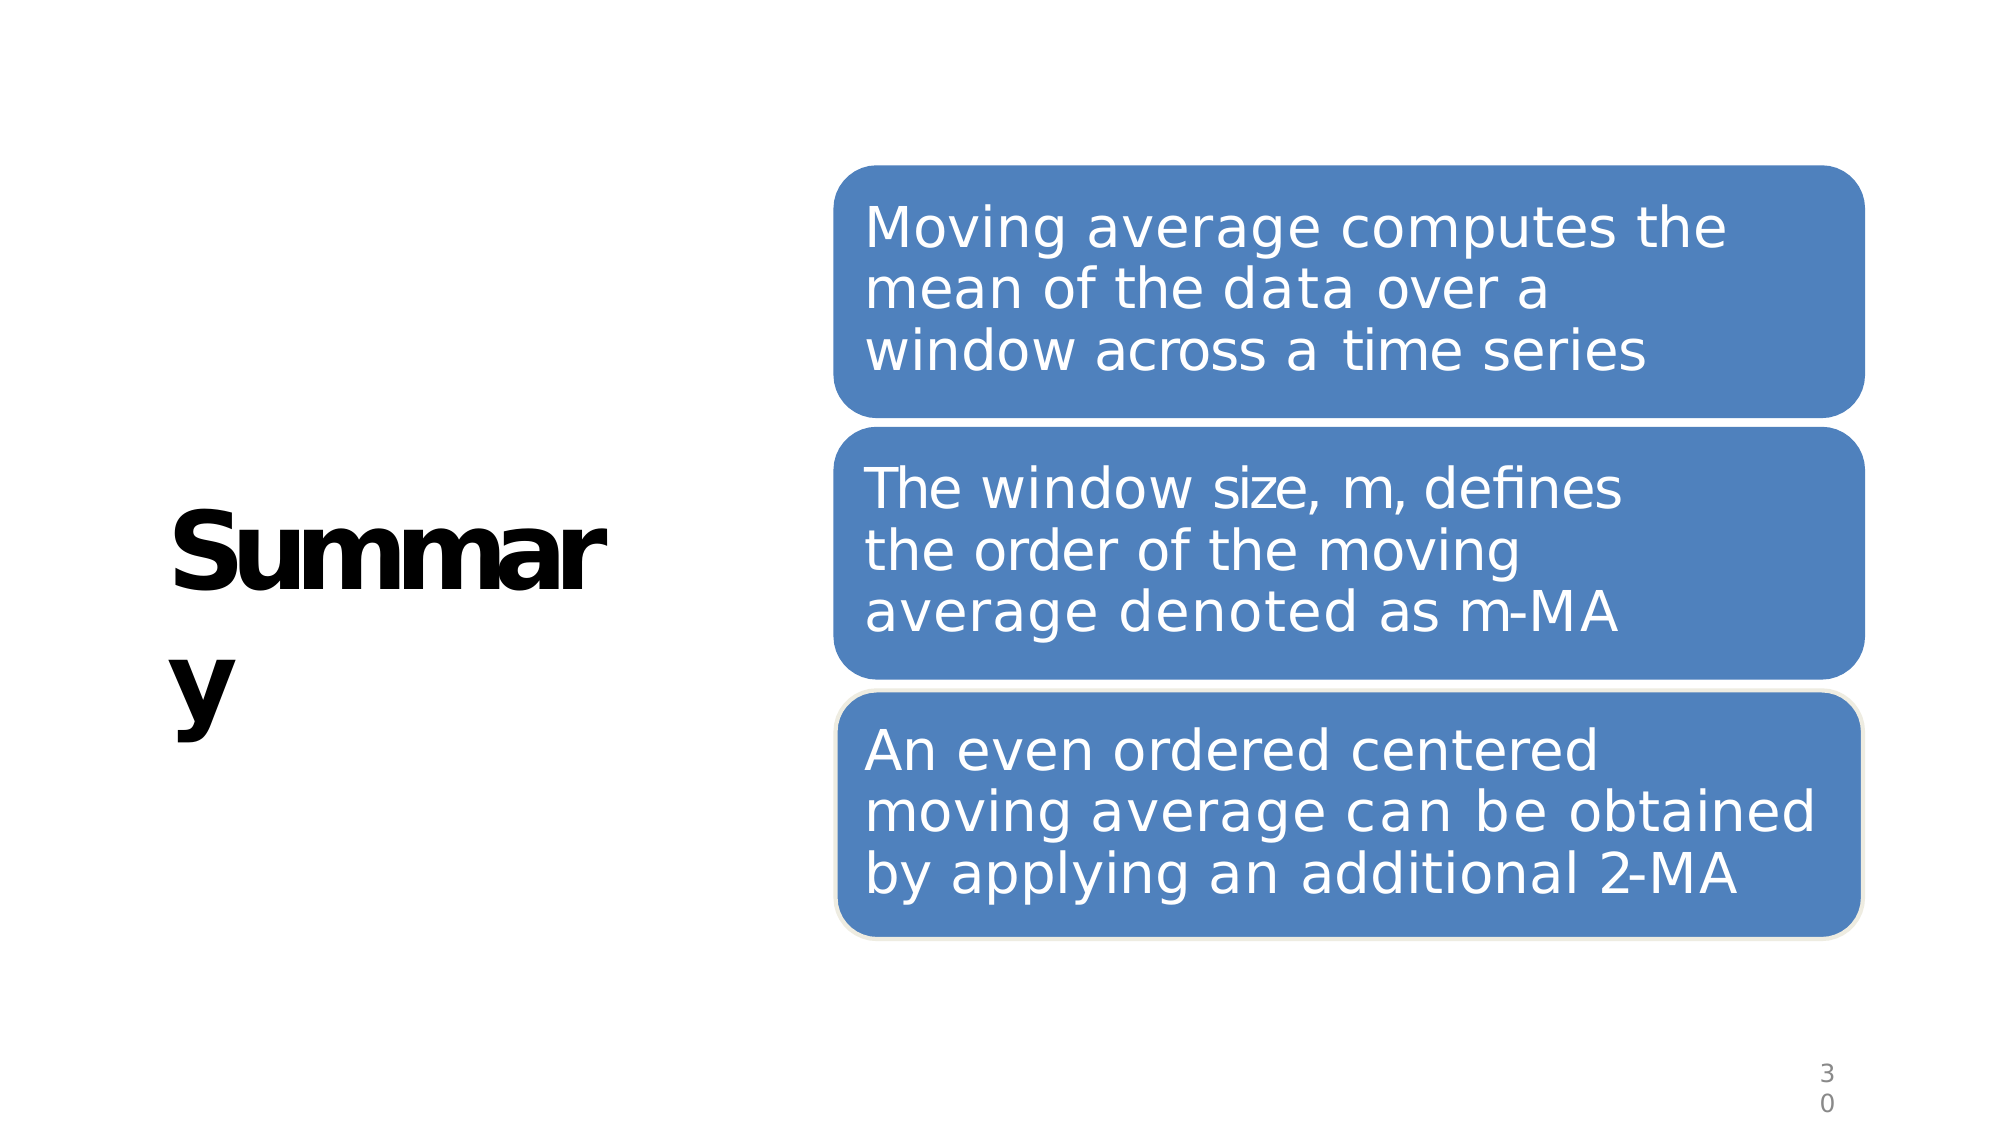

# Moving average computes the mean of the data over a window across a time series

The window size, m, defines the order of the moving average denoted as m-MA
Summary

An even ordered centered moving average can be obtained by applying an additional 2-MA
30